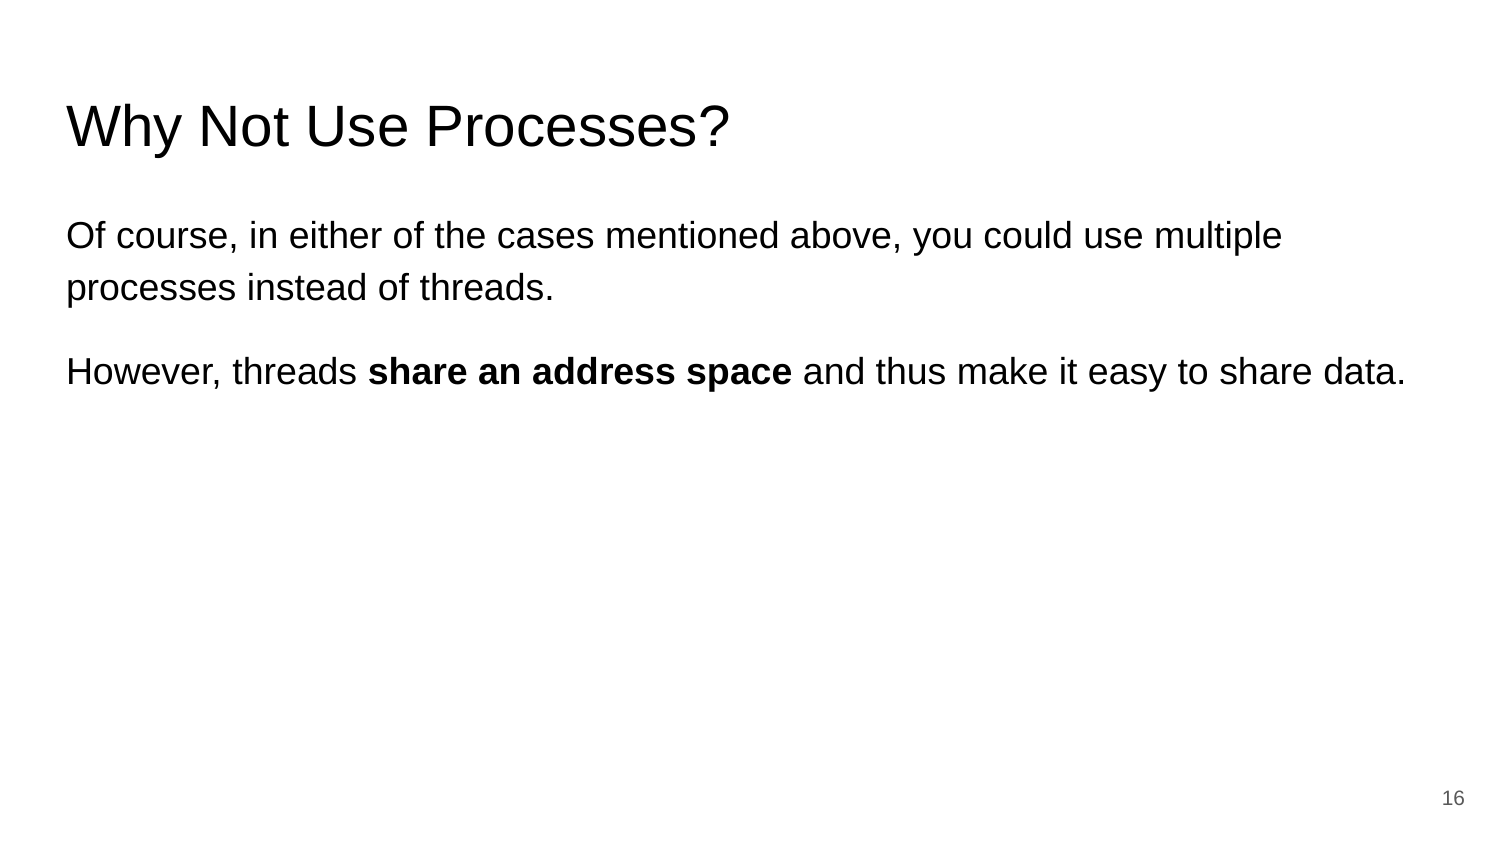

# Why Not Use Processes?
Of course, in either of the cases mentioned above, you could use multiple processes instead of threads.
However, threads share an address space and thus make it easy to share data.

16